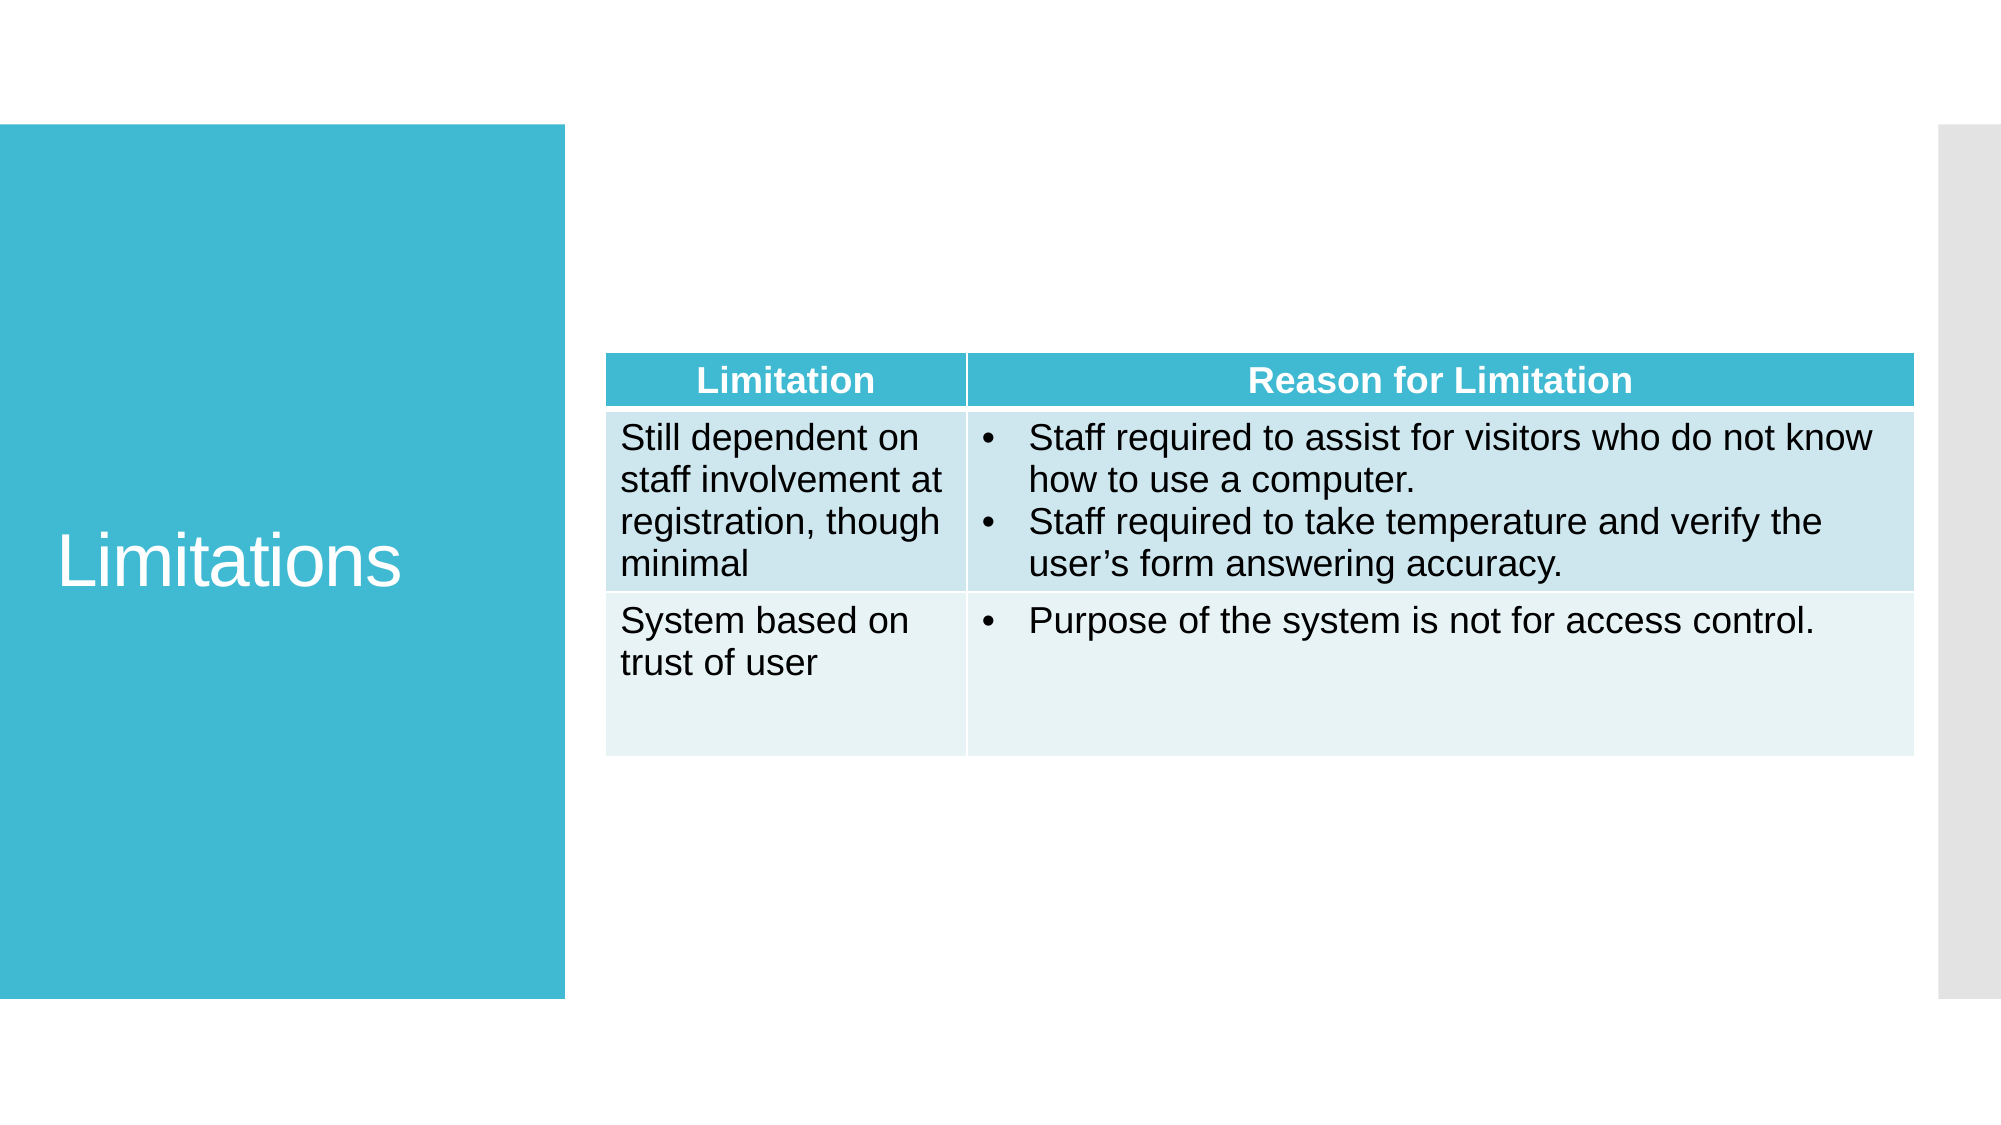

# Limitations
| Limitation | Reason for Limitation |
| --- | --- |
| Still dependent on staff involvement at registration, though minimal | Staff required to assist for visitors who do not know how to use a computer. Staff required to take temperature and verify the user’s form answering accuracy. |
| System based on trust of user | Purpose of the system is not for access control. |